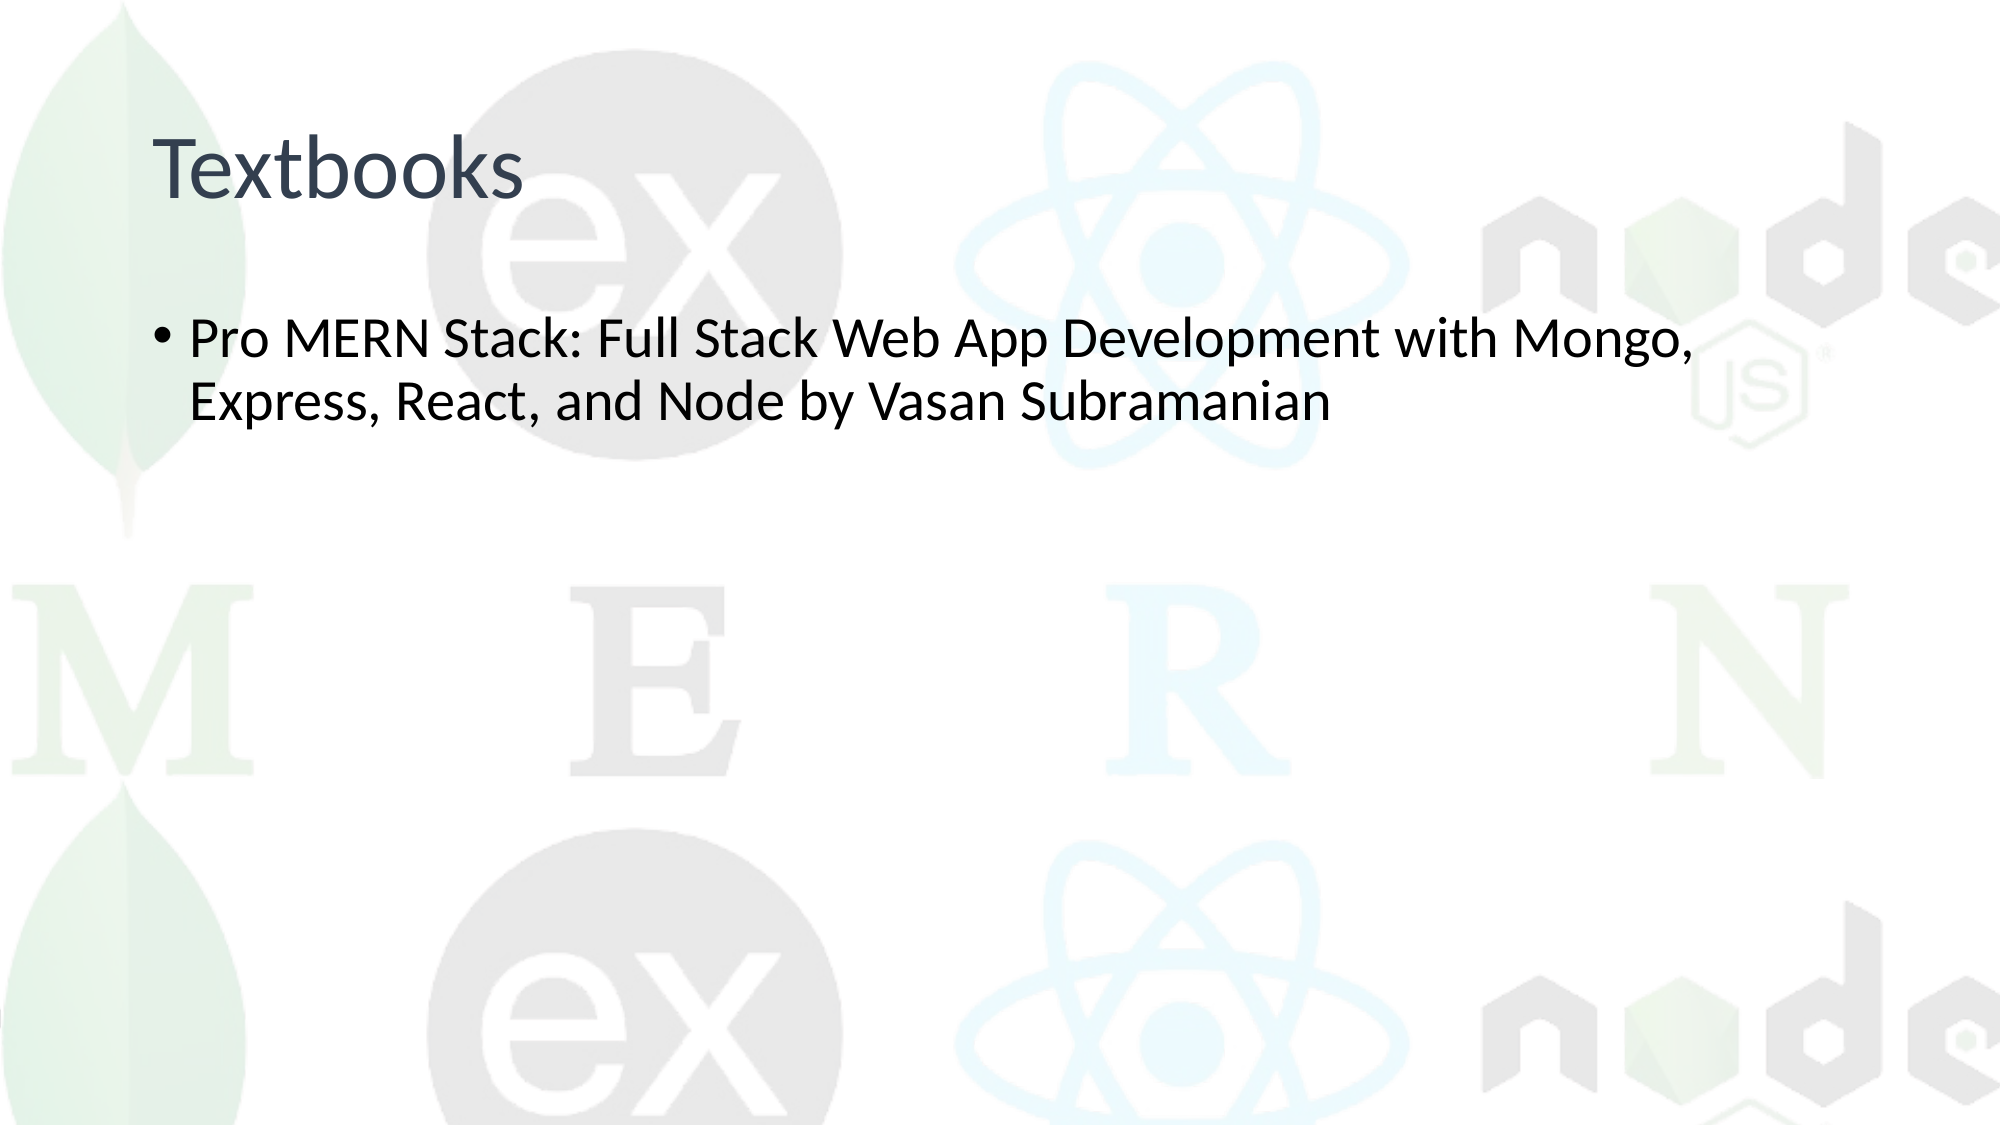

# Textbooks
Pro MERN Stack: Full Stack Web App Development with Mongo, Express, React, and Node by Vasan Subramanian